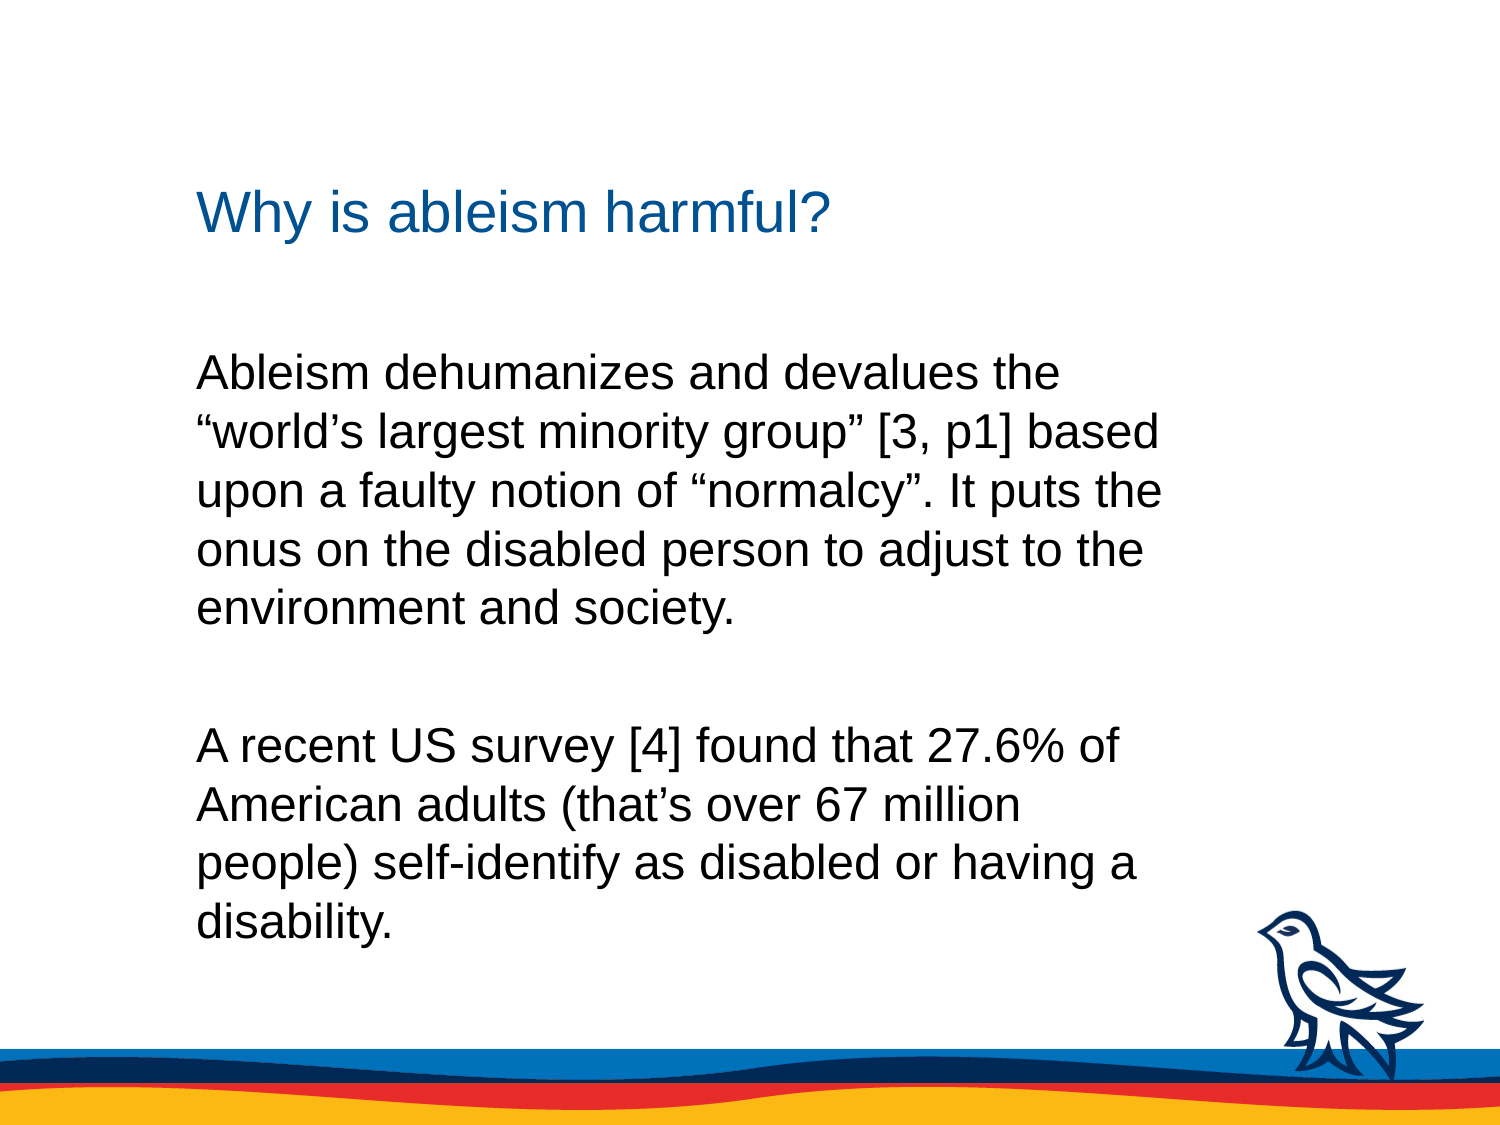

# Why is ableism harmful?
Ableism dehumanizes and devalues the “world’s largest minority group” [3, p1] based upon a faulty notion of “normalcy”. It puts the onus on the disabled person to adjust to the environment and society.

A recent US survey [4] found that 27.6% of American adults (that’s over 67 million people) self-identify as disabled or having a disability.